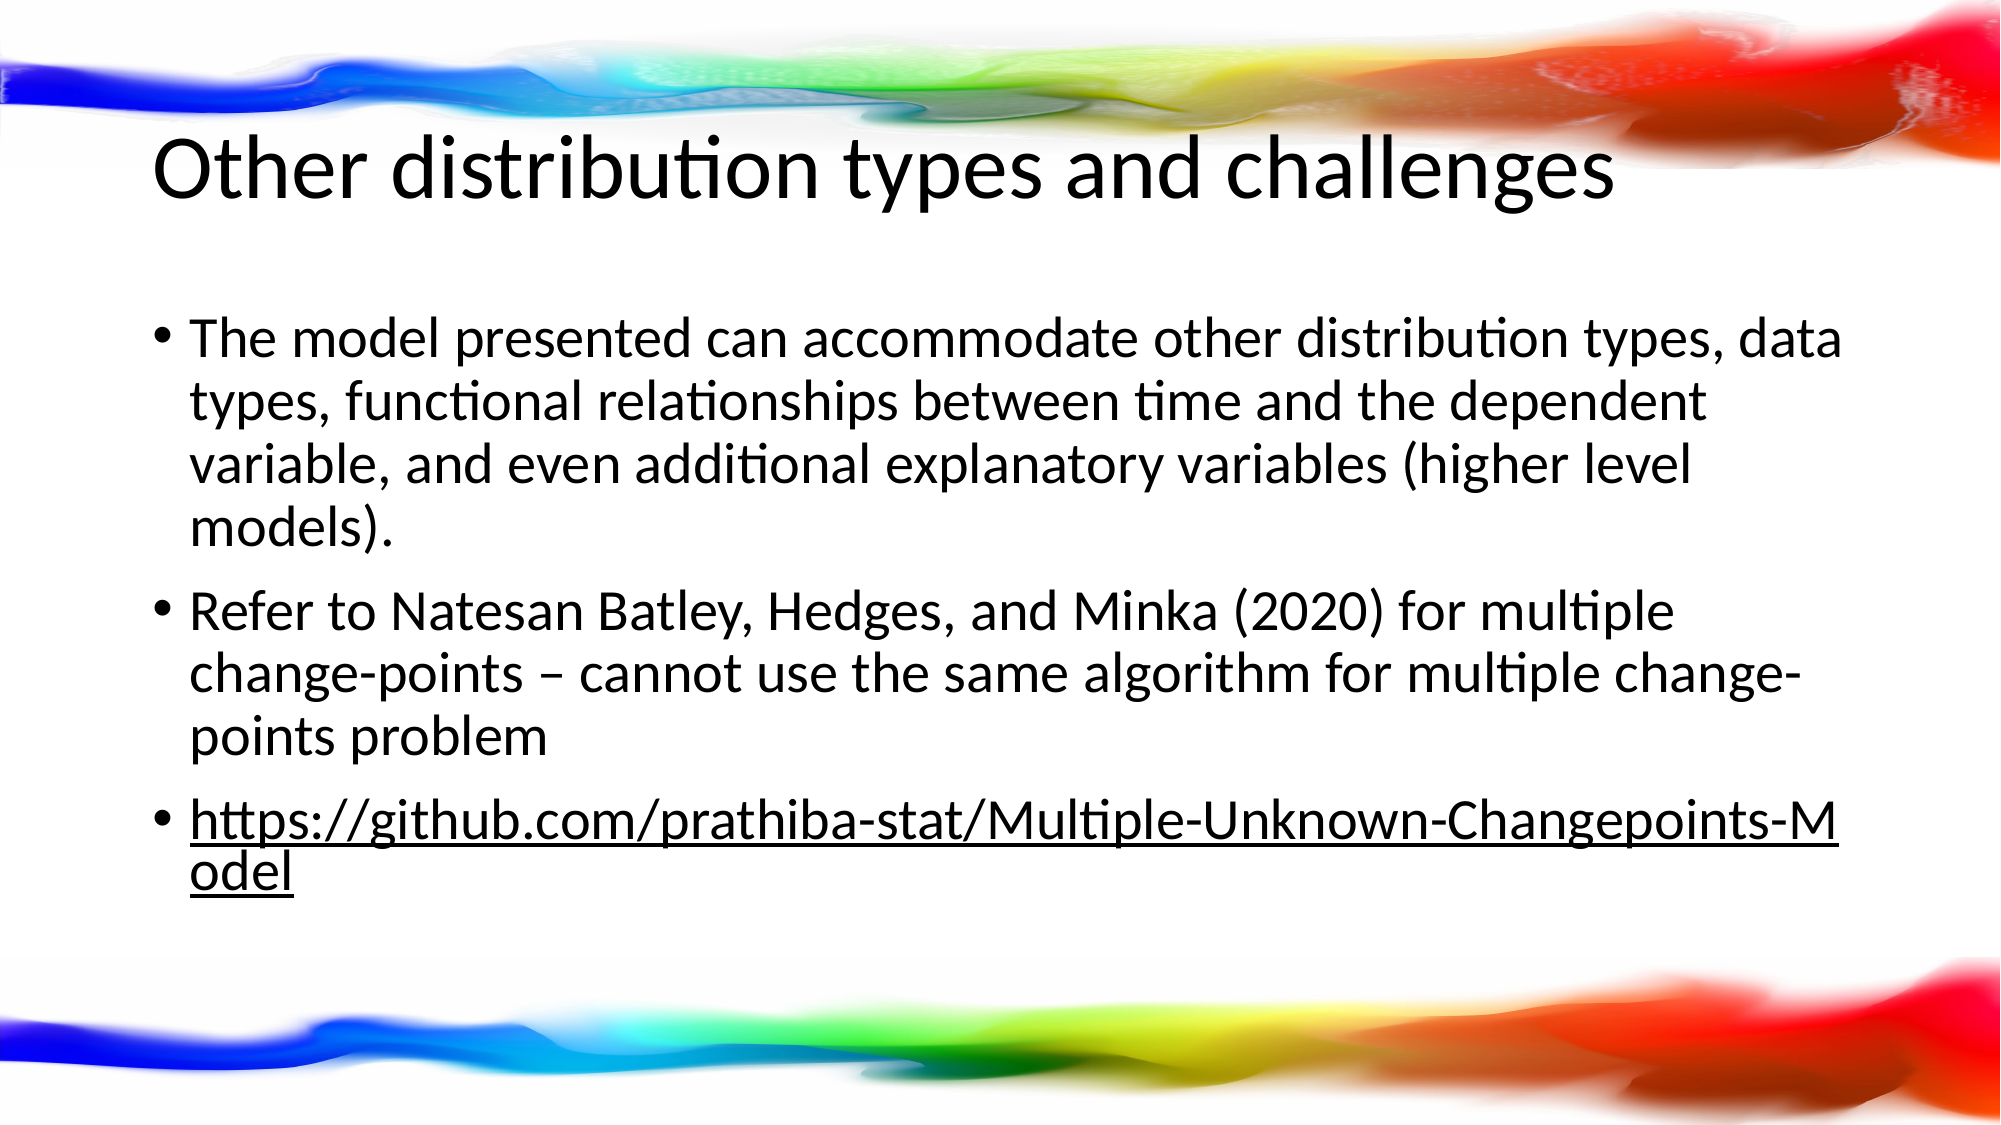

# Other distribution types and challenges
The model presented can accommodate other distribution types, data types, functional relationships between time and the dependent variable, and even additional explanatory variables (higher level models).
Refer to Natesan Batley, Hedges, and Minka (2020) for multiple change-points – cannot use the same algorithm for multiple change-points problem
https://github.com/prathiba-stat/Multiple-Unknown-Changepoints-Model